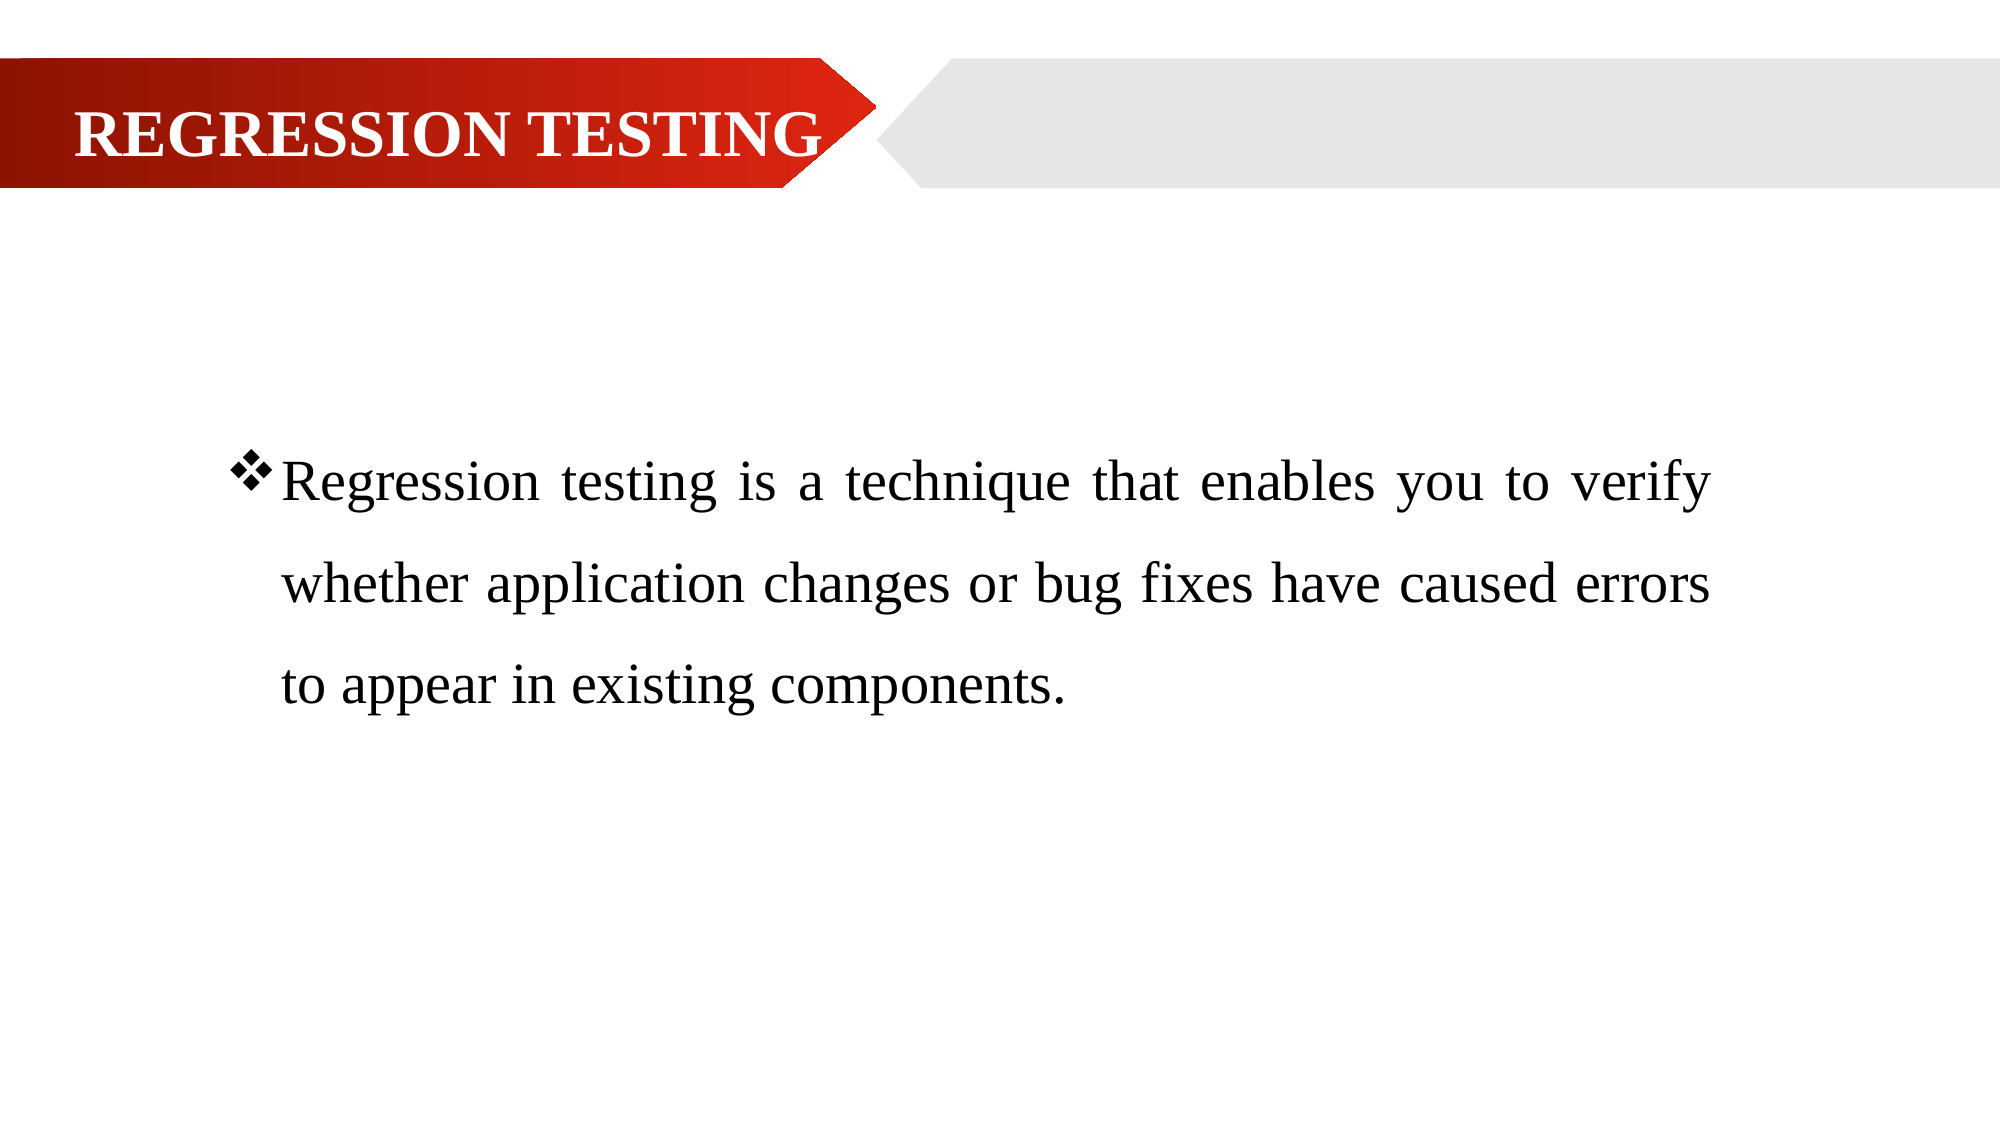

REGRESSION TESTING

Regression testing is a technique that enables you to verify whether application changes or bug fixes have caused errors to appear in existing components.